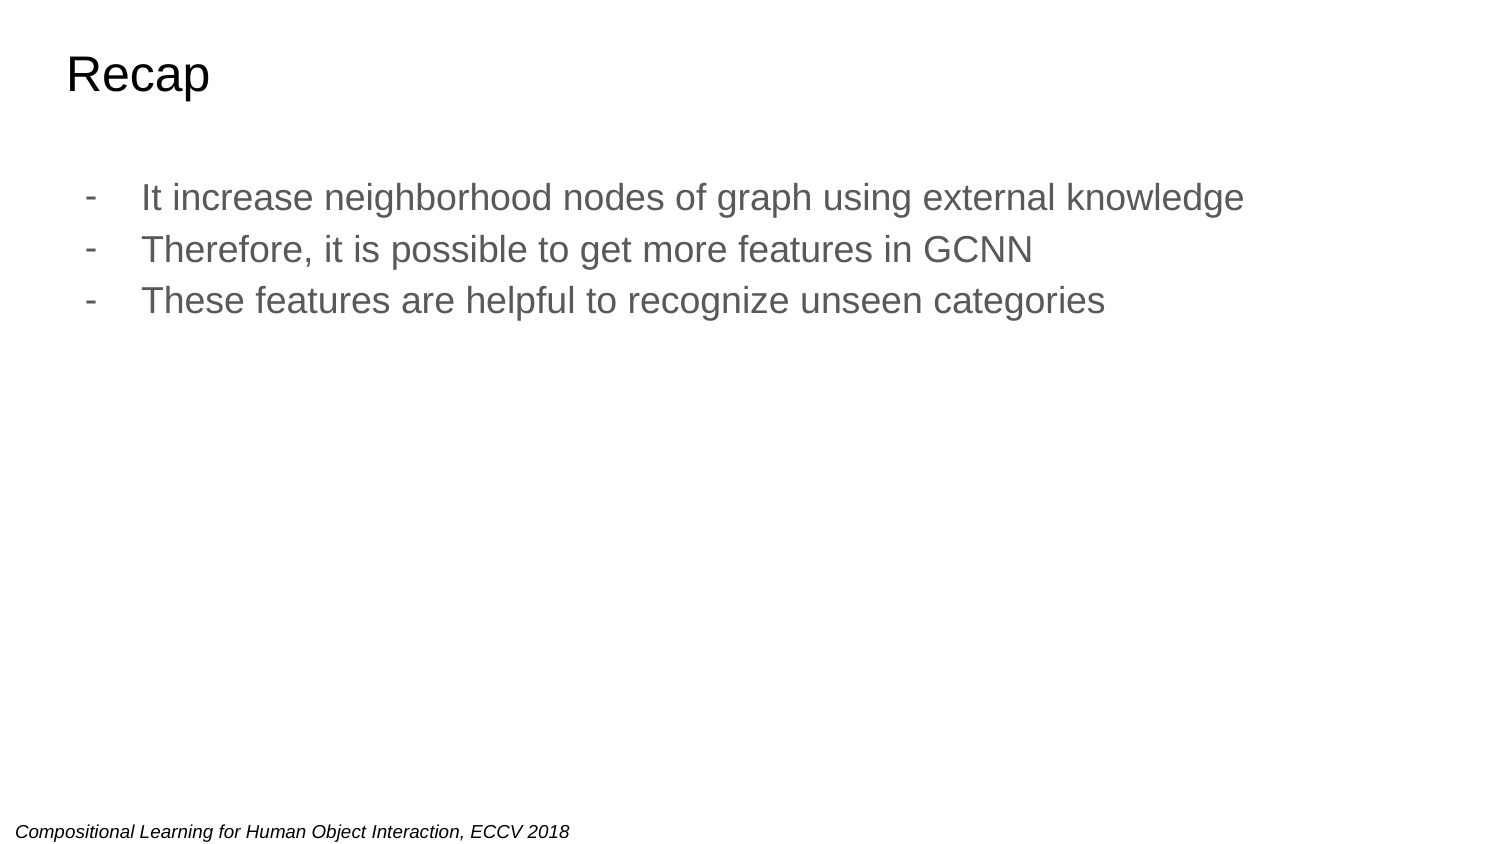

# Recap
It increase neighborhood nodes of graph using external knowledge
Therefore, it is possible to get more features in GCNN
These features are helpful to recognize unseen categories